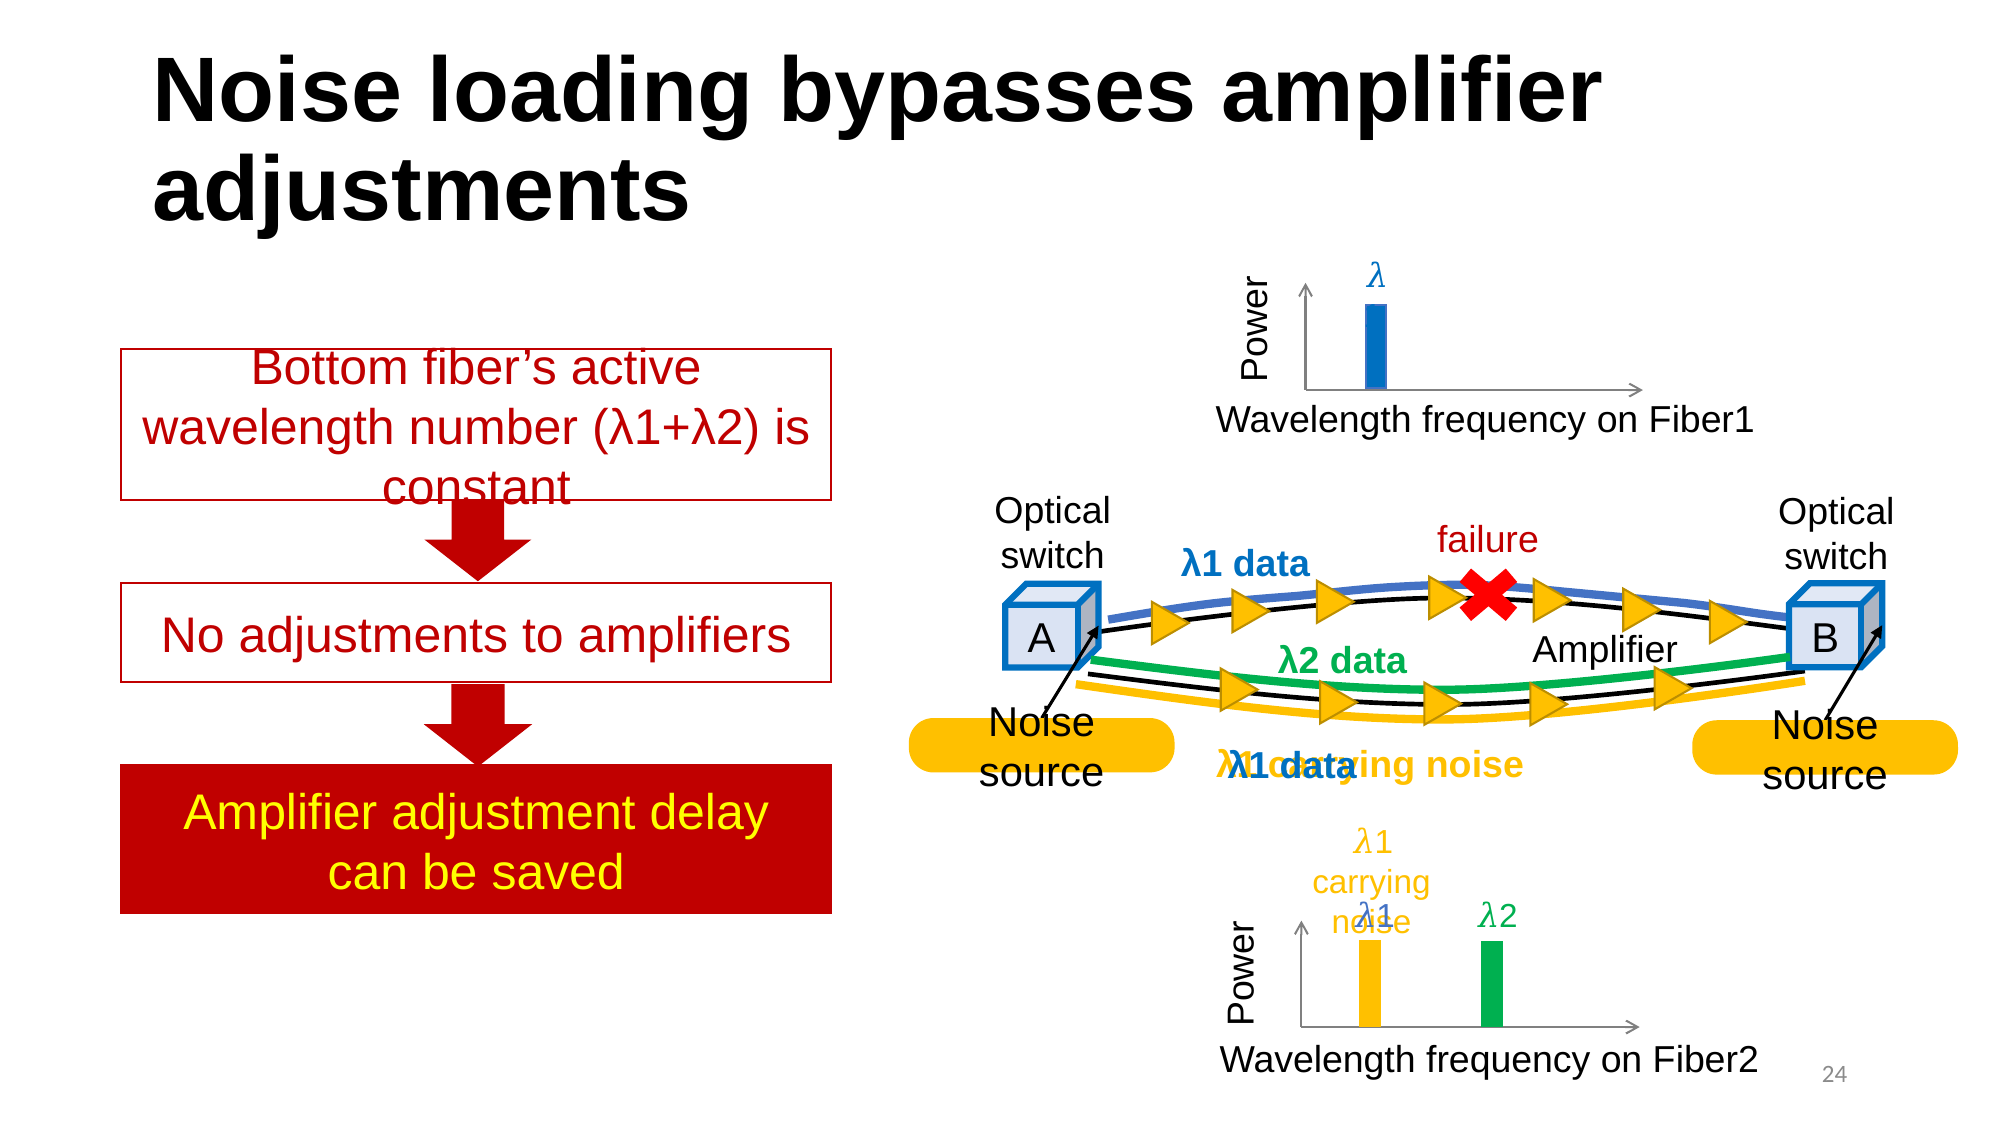

# Noise loading bypasses amplifier adjustments
𝜆1
Power

Bottom fiber’s active wavelength number (λ1+λ2) is constant
Wavelength frequency on Fiber1
Optical switch
Optical switch

failure
λ1 data

B

No adjustments to amplifiers
A

Amplifier
λ2 data

Noise source
Noise source
λ1 carrying noise
λ1 data
Amplifier adjustment delay can be saved
𝜆1 carrying noise
𝜆1
𝜆2

Power
Wavelength frequency on Fiber2
24